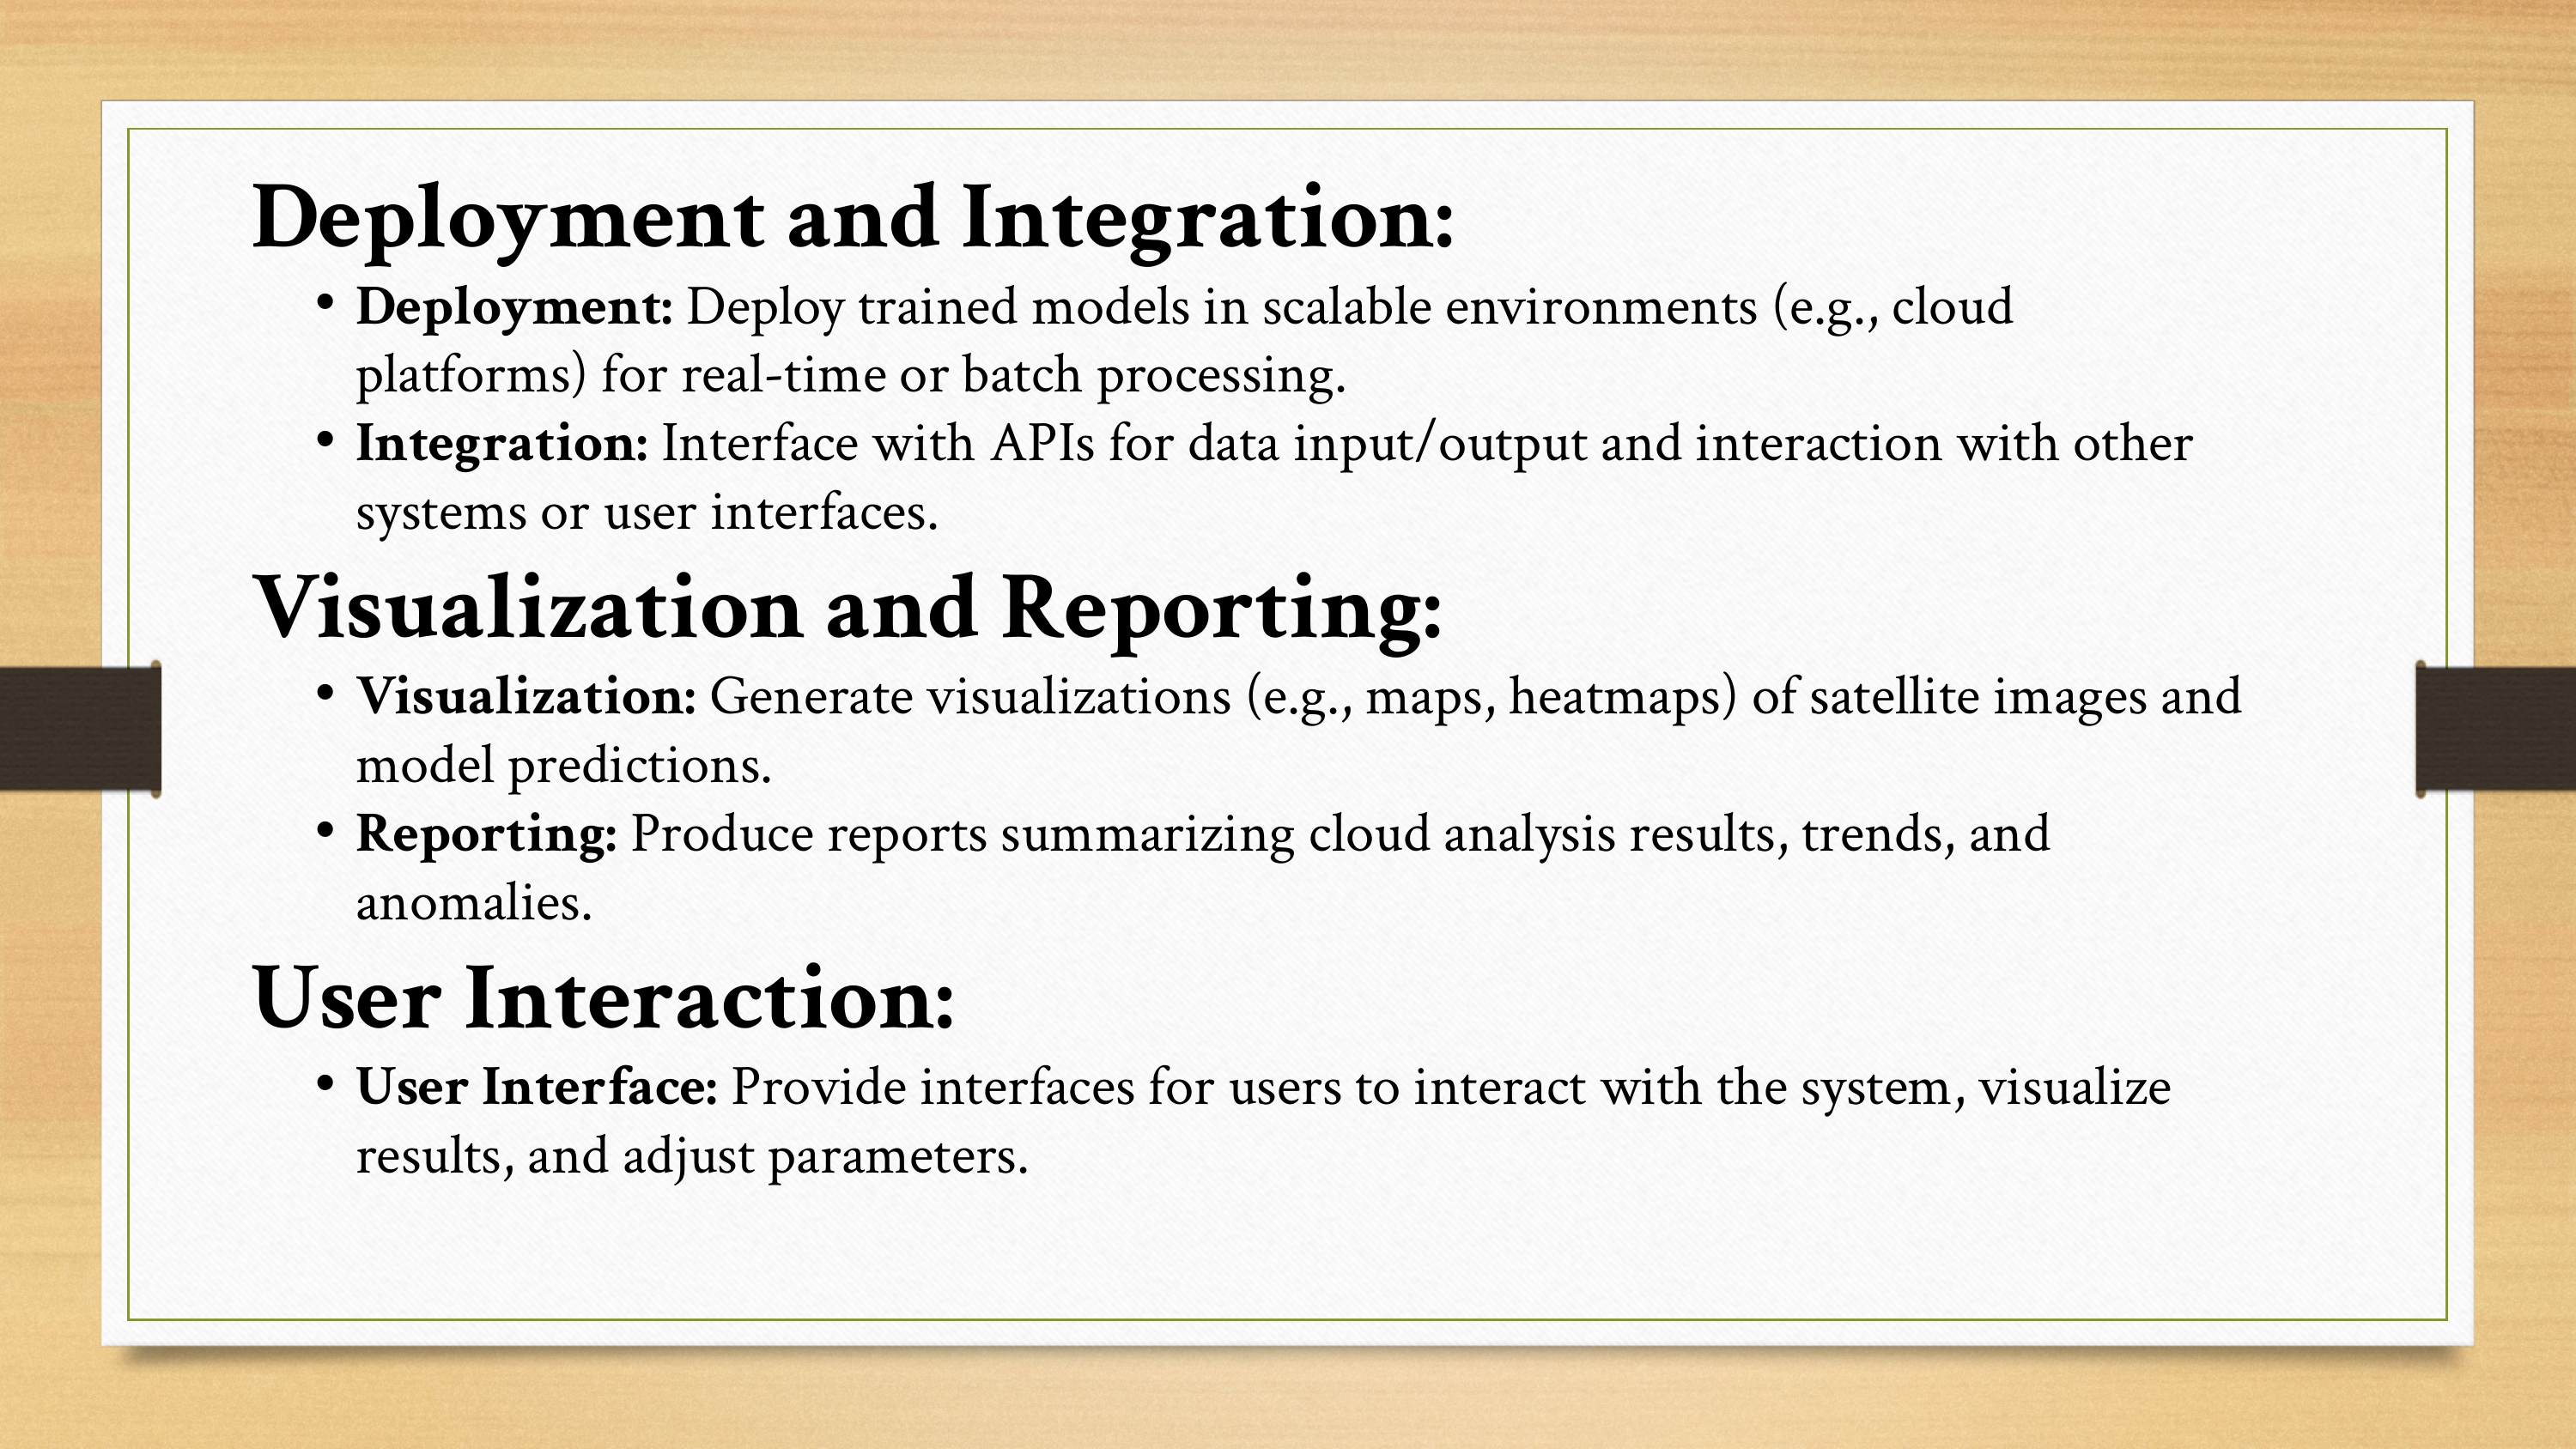

Deployment and Integration:
Deployment: Deploy trained models in scalable environments (e.g., cloud platforms) for real-time or batch processing.
Integration: Interface with APIs for data input/output and interaction with other systems or user interfaces.
Visualization and Reporting:
Visualization: Generate visualizations (e.g., maps, heatmaps) of satellite images and model predictions.
Reporting: Produce reports summarizing cloud analysis results, trends, and anomalies.
User Interaction:
User Interface: Provide interfaces for users to interact with the system, visualize results, and adjust parameters.